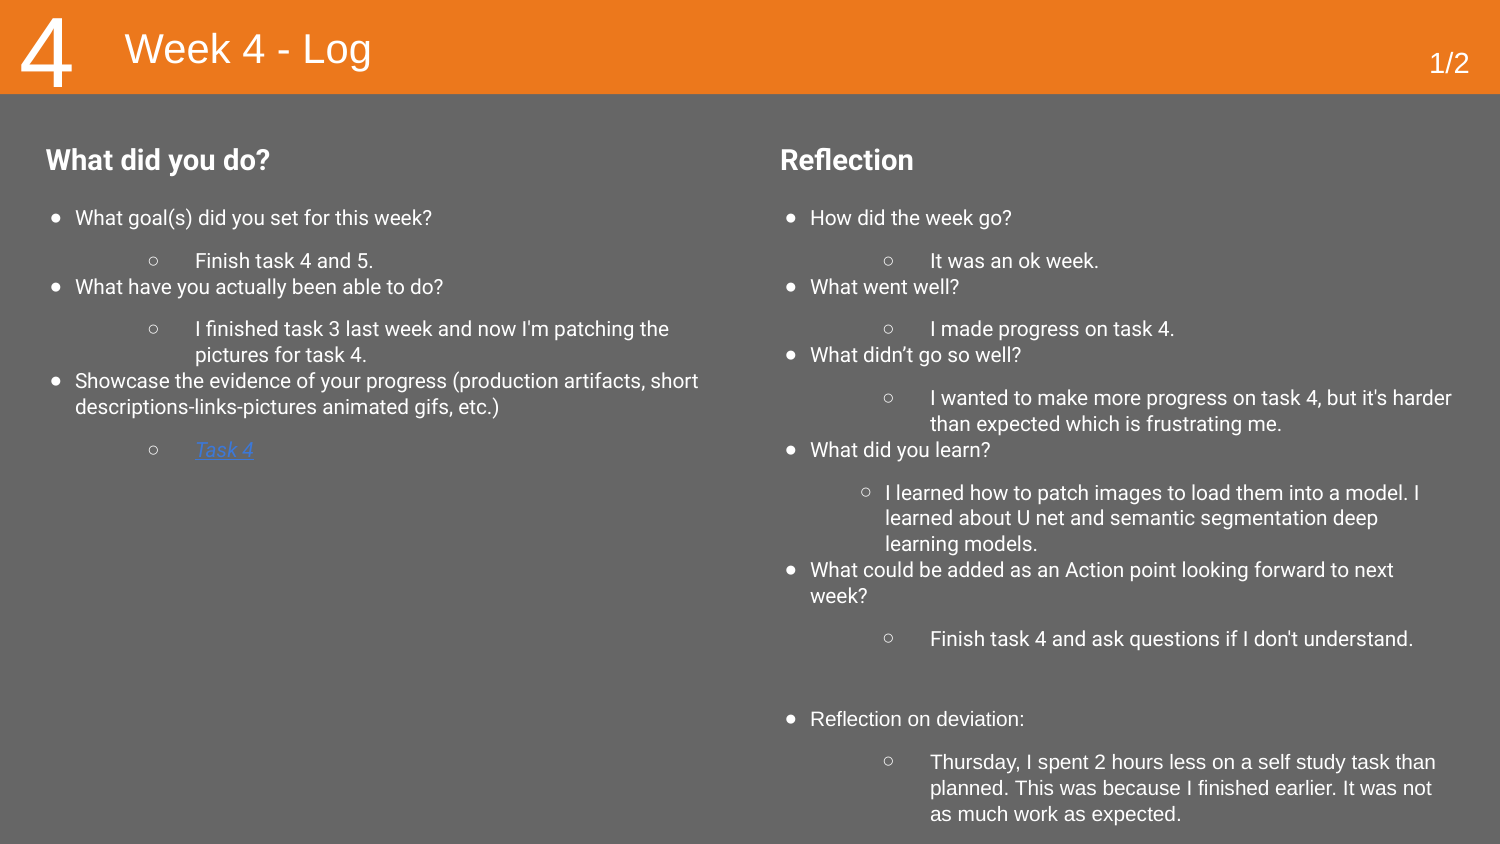

4
# Week 4 - Log
1/2

What did you do?
Reflection
What goal(s) did you set for this week?
Finish task 4 and 5.
What have you actually been able to do?
I finished task 3 last week and now I'm patching the pictures for task 4.
Showcase the evidence of your progress (production artifacts, short descriptions-links-pictures animated gifs, etc.)
Task 4
How did the week go?
It was an ok week.
What went well?
I made progress on task 4.
What didn’t go so well?
I wanted to make more progress on task 4, but it's harder than expected which is frustrating me.
What did you learn?
I learned how to patch images to load them into a model. I learned about U net and semantic segmentation deep learning models.
What could be added as an Action point looking forward to next week?
Finish task 4 and ask questions if I don't understand.

Reflection on deviation:
Thursday, I spent 2 hours less on a self study task than planned. This was because I finished earlier. It was not as much work as expected.